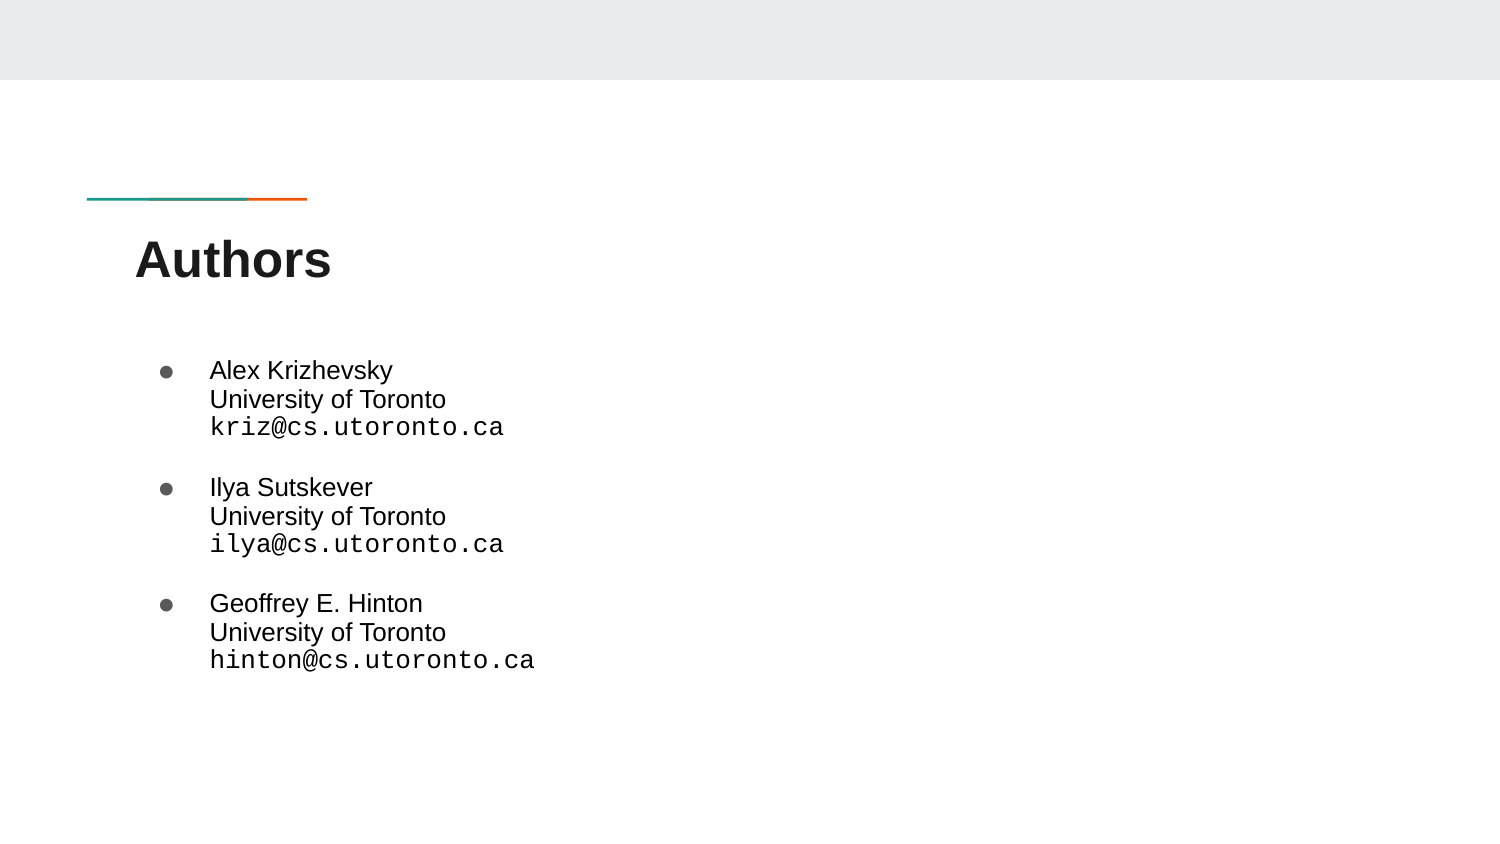

# Authors
Alex Krizhevsky
University of Toronto
kriz@cs.utoronto.ca

Ilya Sutskever
University of Toronto
ilya@cs.utoronto.ca

Geoffrey E. Hinton
University of Toronto
hinton@cs.utoronto.ca